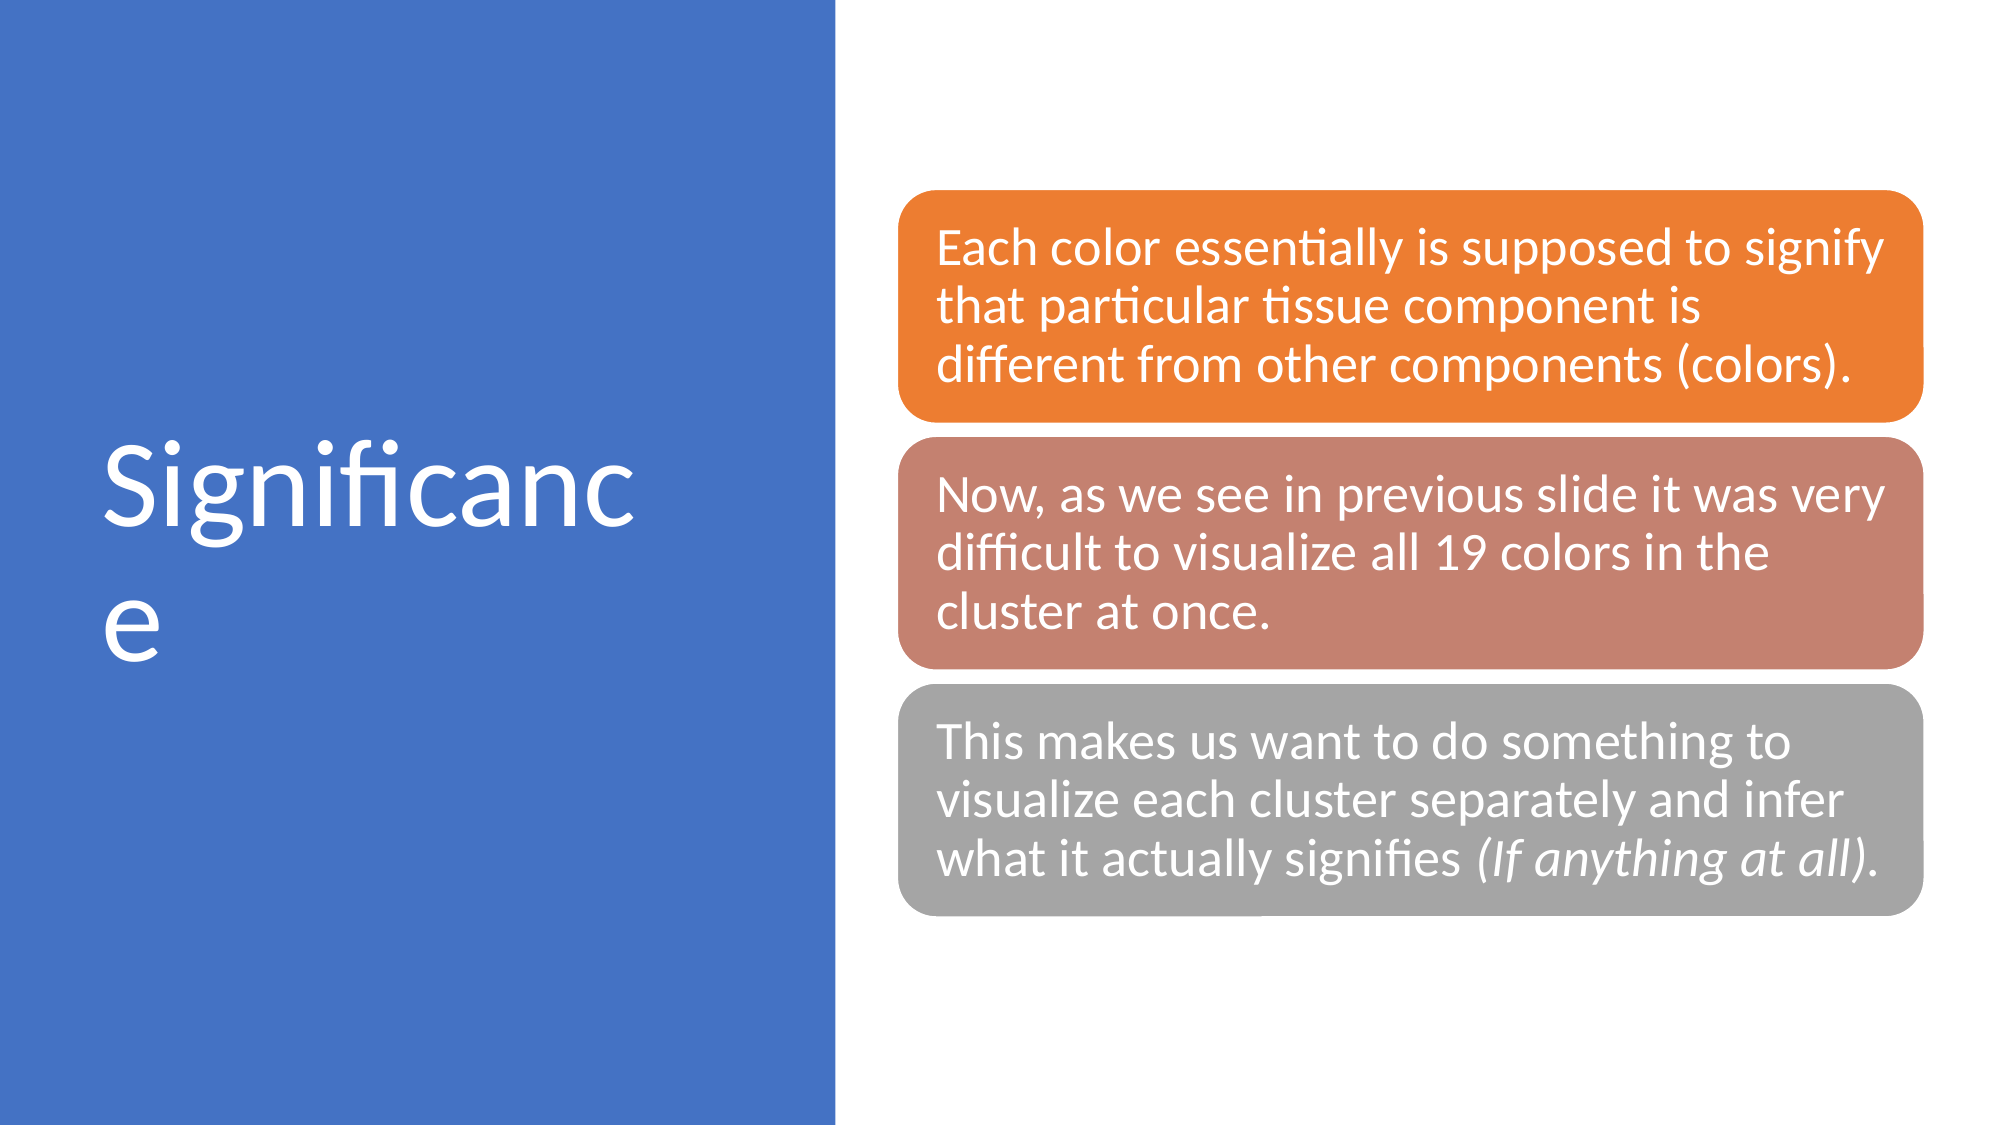

# Significance
Each color essentially is supposed to signify that particular tissue component is different from other components (colors).
Now, as we see in previous slide it was very difficult to visualize all 19 colors in the cluster at once.
This makes us want to do something to visualize each cluster separately and infer what it actually signifies (If anything at all).